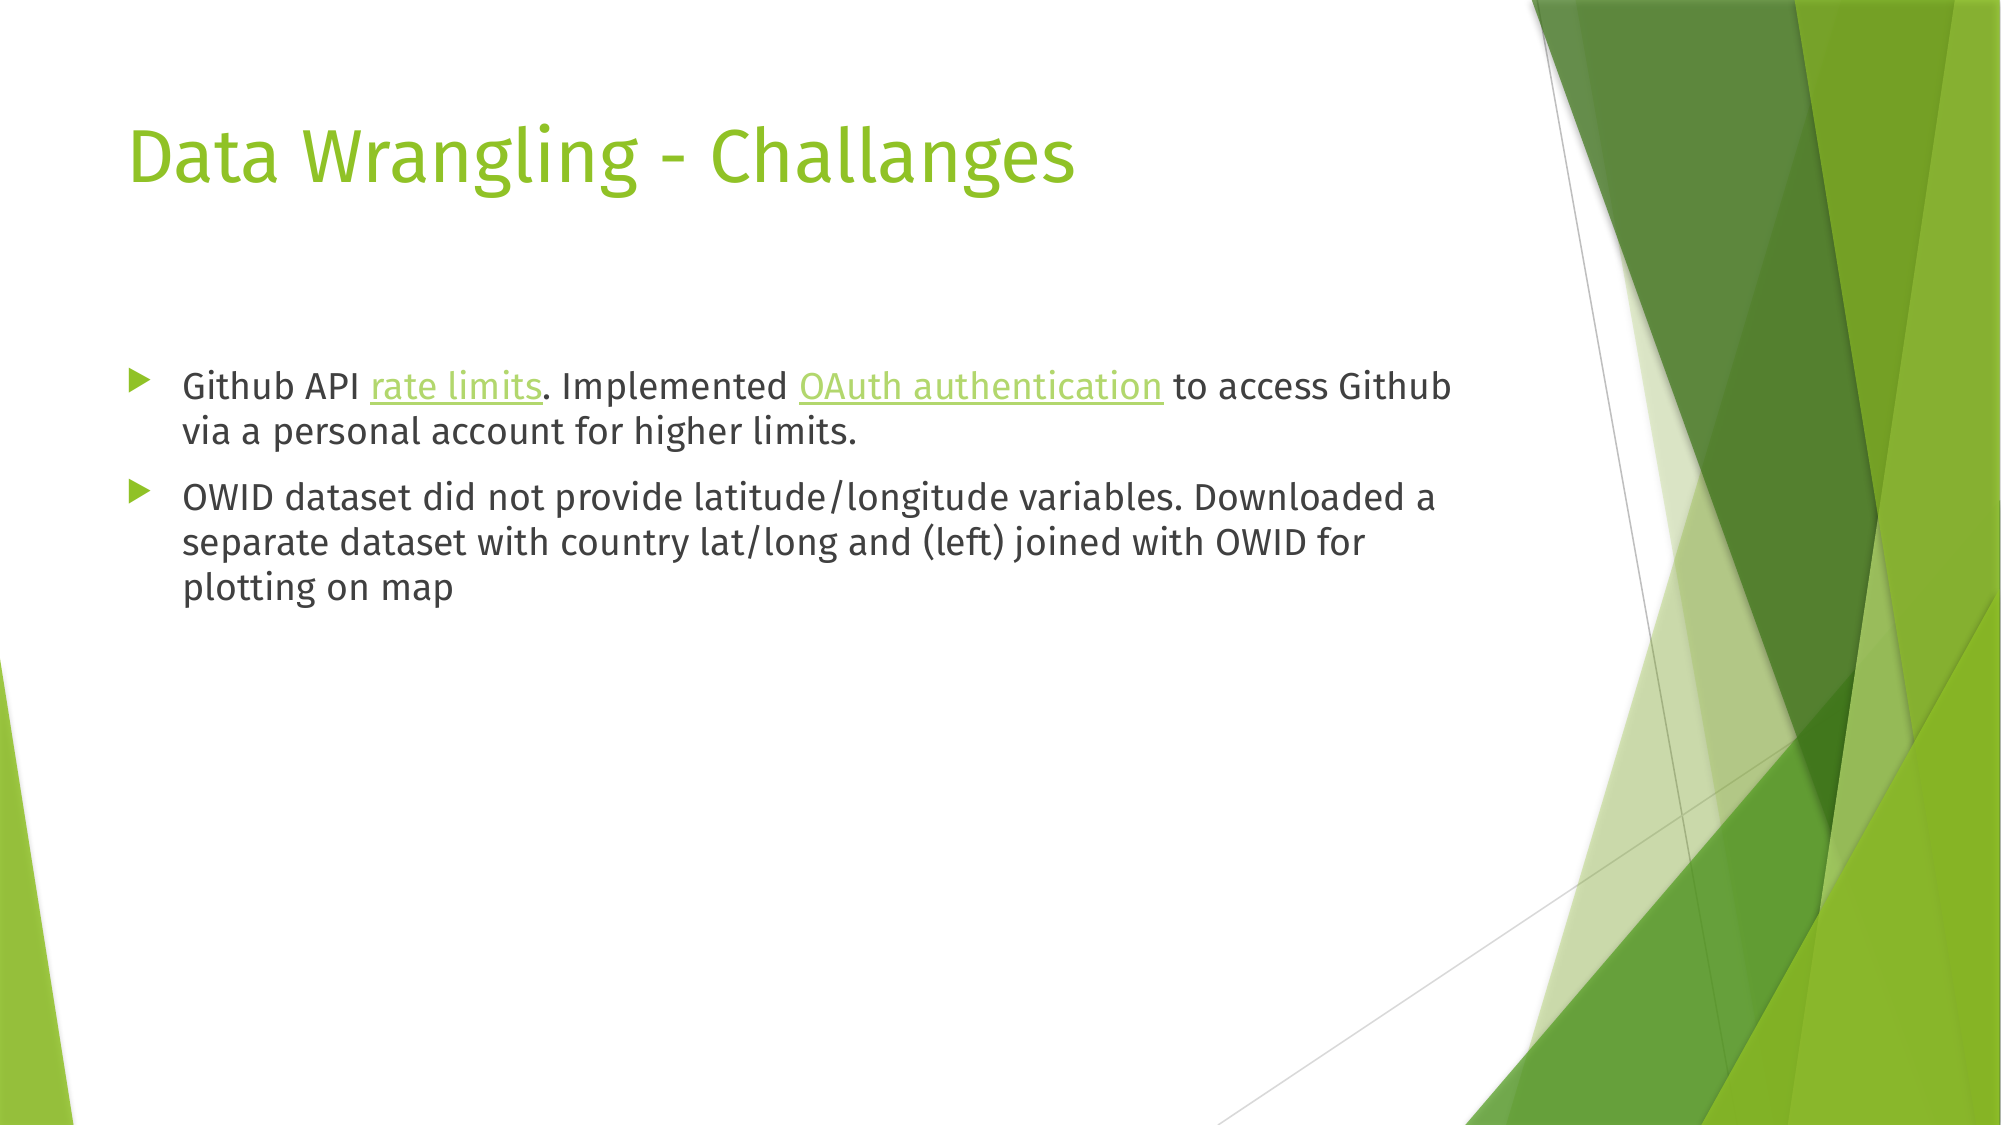

# Data Wrangling - Challanges
Github API rate limits. Implemented OAuth authentication to access Github via a personal account for higher limits.
OWID dataset did not provide latitude/longitude variables. Downloaded a separate dataset with country lat/long and (left) joined with OWID for plotting on map